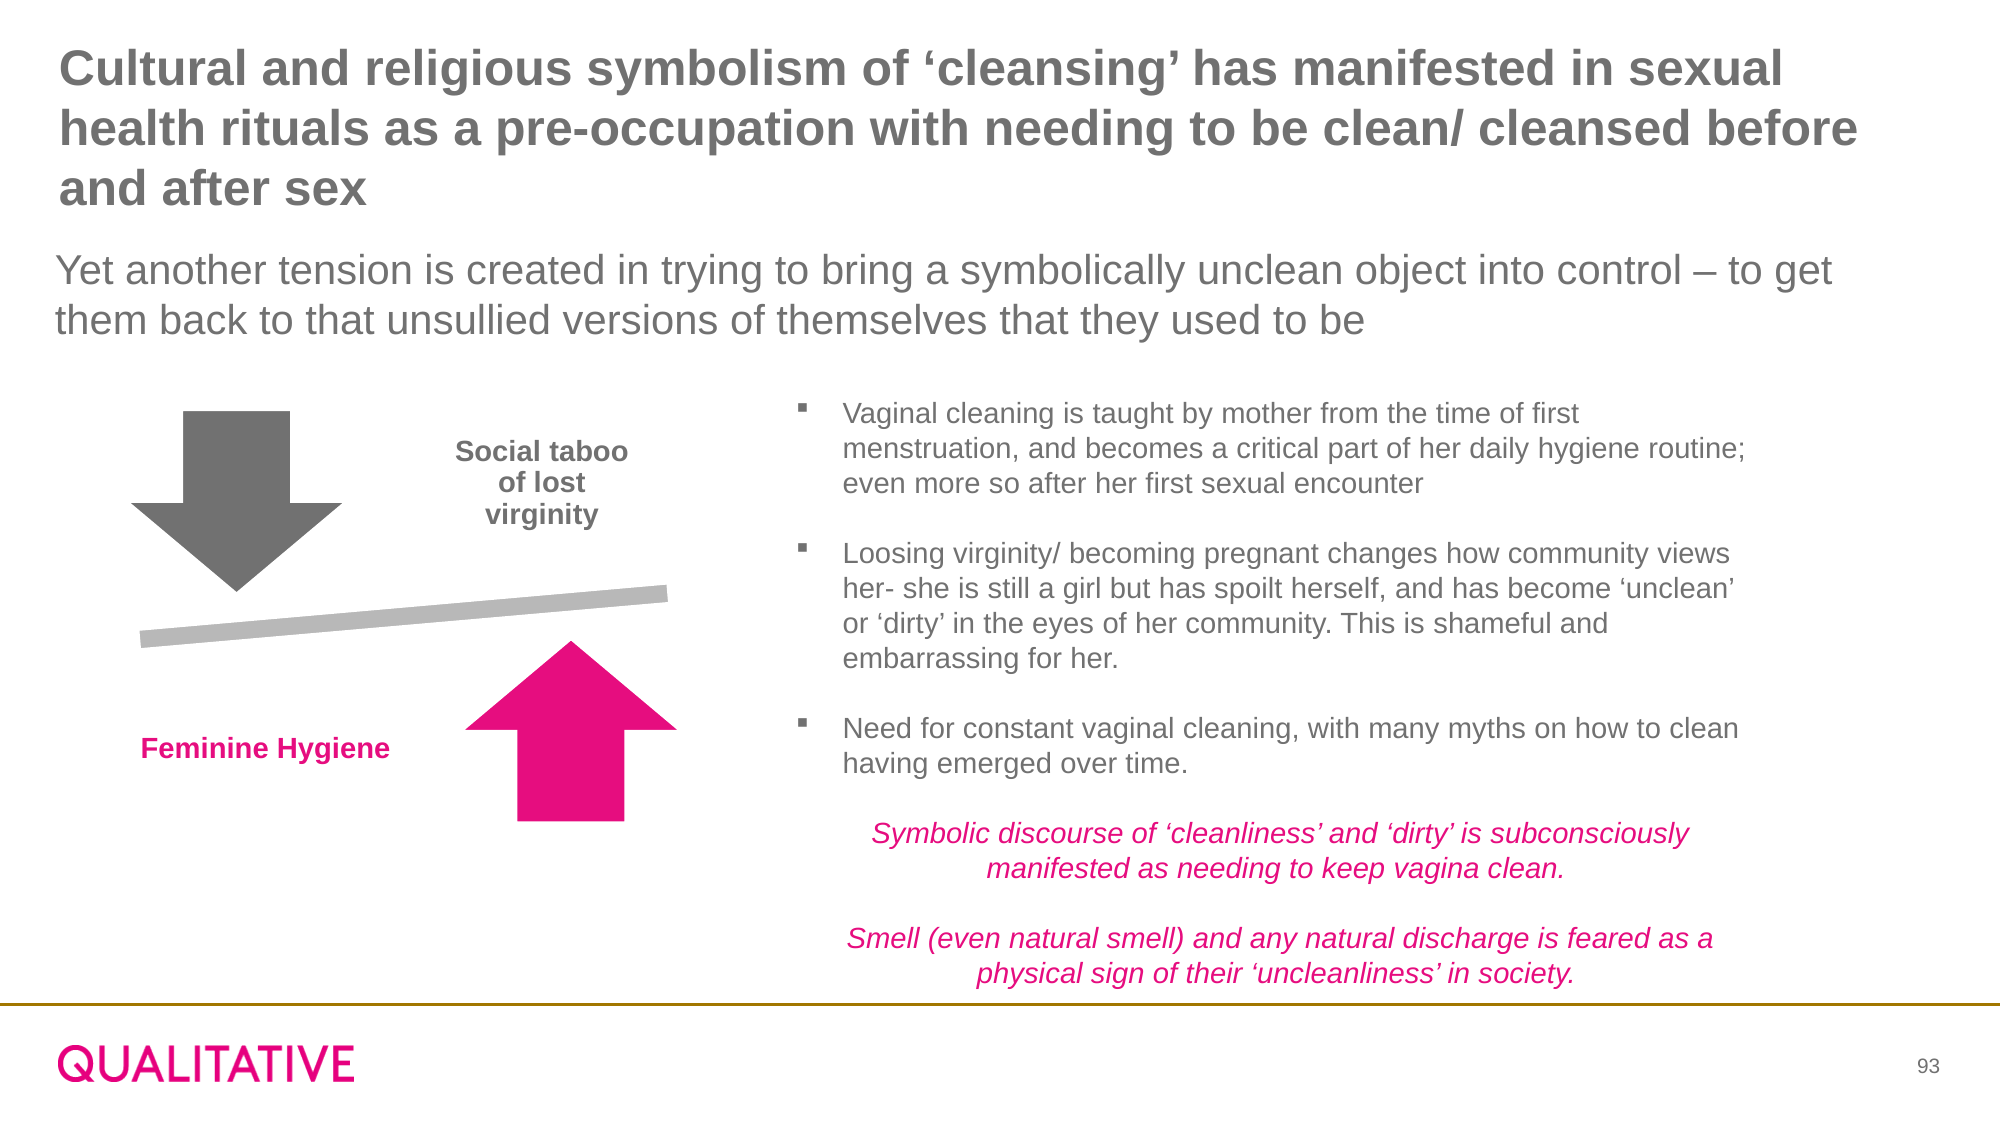

# Cultural and religious symbolism of ‘cleansing’ has manifested in sexual health rituals as a pre-occupation with needing to be clean/ cleansed before and after sex
Yet another tension is created in trying to bring a symbolically unclean object into control – to get them back to that unsullied versions of themselves that they used to be
Social taboo of lost virginity
Feminine Hygiene
Vaginal cleaning is taught by mother from the time of first menstruation, and becomes a critical part of her daily hygiene routine; even more so after her first sexual encounter

Loosing virginity/ becoming pregnant changes how community views her- she is still a girl but has spoilt herself, and has become ‘unclean’ or ‘dirty’ in the eyes of her community. This is shameful and embarrassing for her.

Need for constant vaginal cleaning, with many myths on how to clean having emerged over time.

Symbolic discourse of ‘cleanliness’ and ‘dirty’ is subconsciously manifested as needing to keep vagina clean.

Smell (even natural smell) and any natural discharge is feared as a physical sign of their ‘uncleanliness’ in society.
93